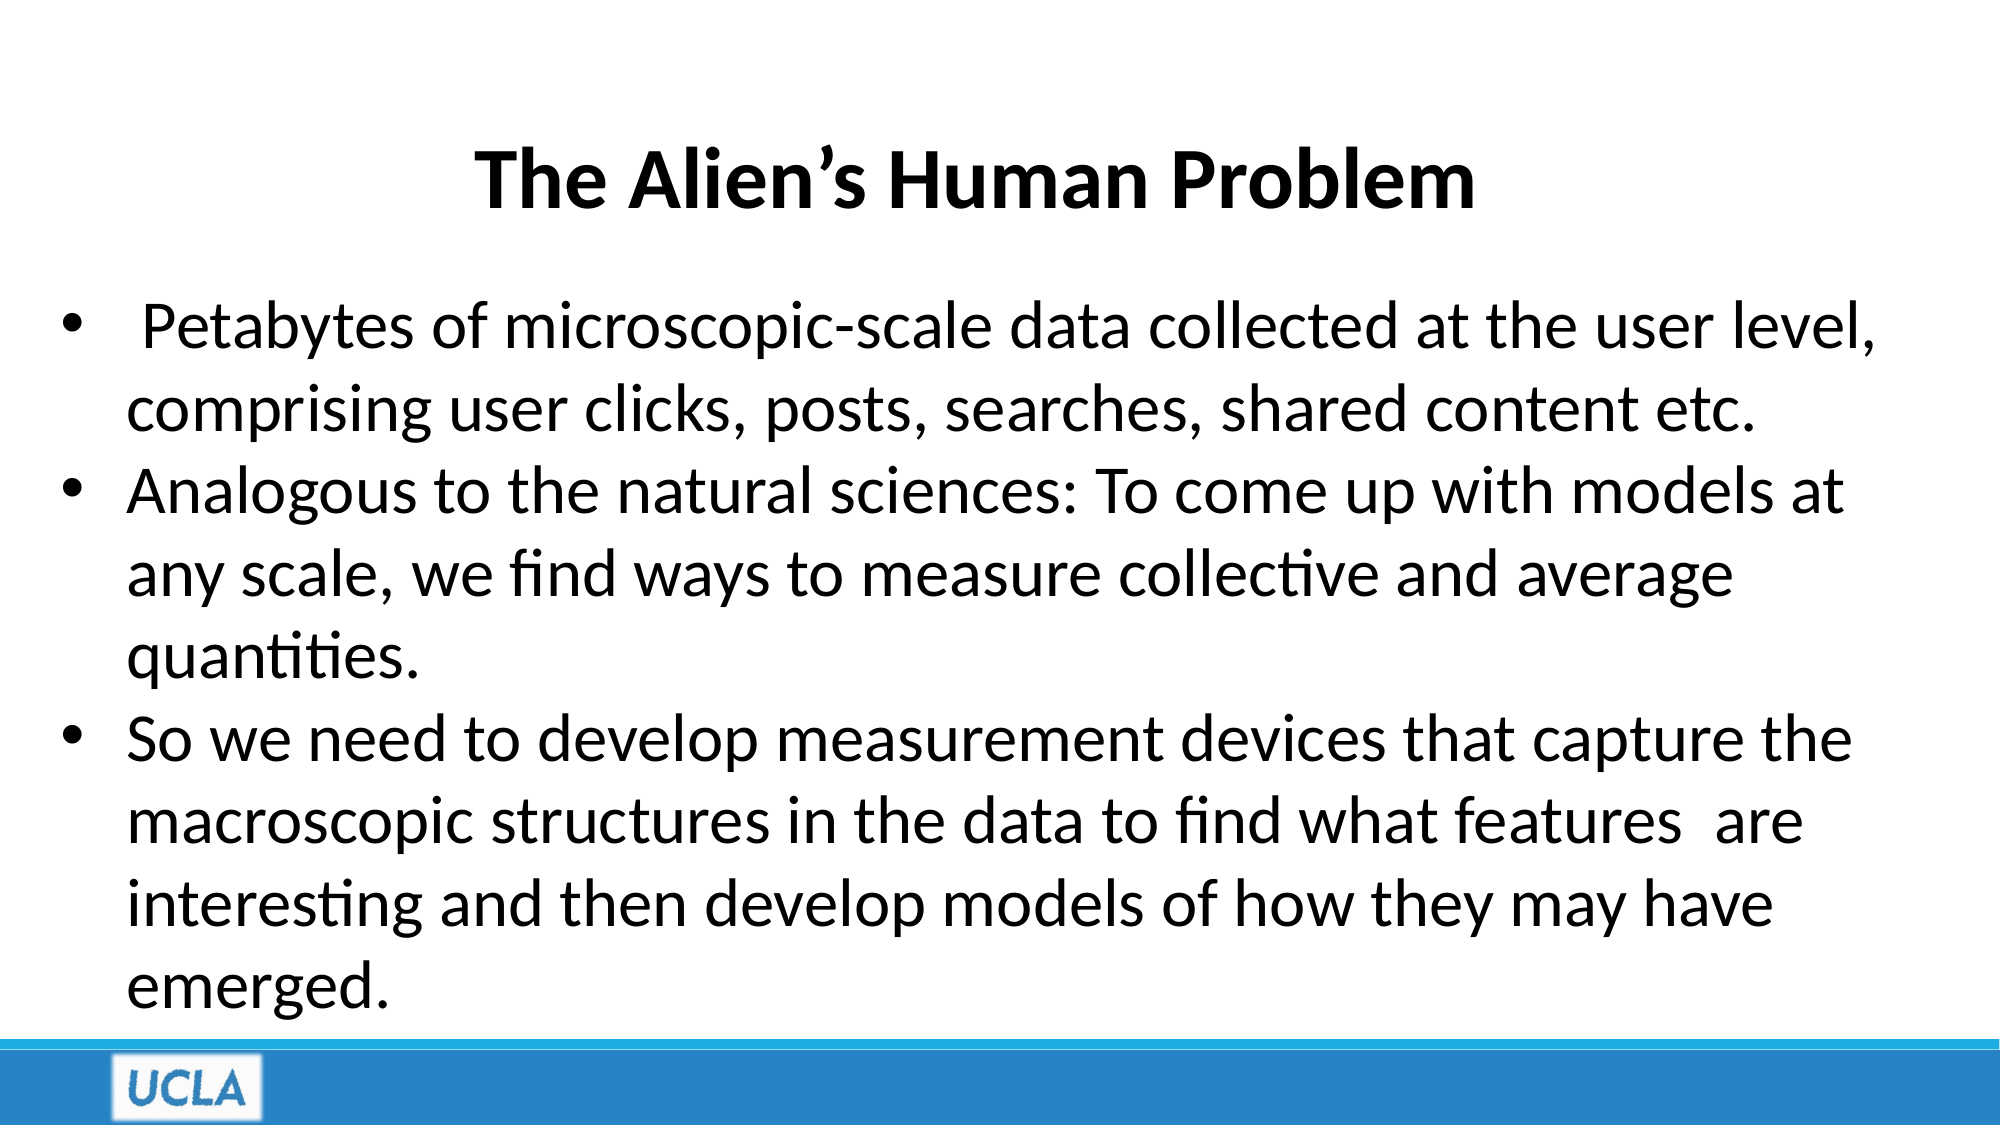

#
The Alien’s Human Problem
 Petabytes of microscopic-scale data collected at the user level, comprising user clicks, posts, searches, shared content etc.
Analogous to the natural sciences: To come up with models at any scale, we find ways to measure collective and average quantities.
So we need to develop measurement devices that capture the macroscopic structures in the data to find what features  are interesting and then develop models of how they may have emerged.